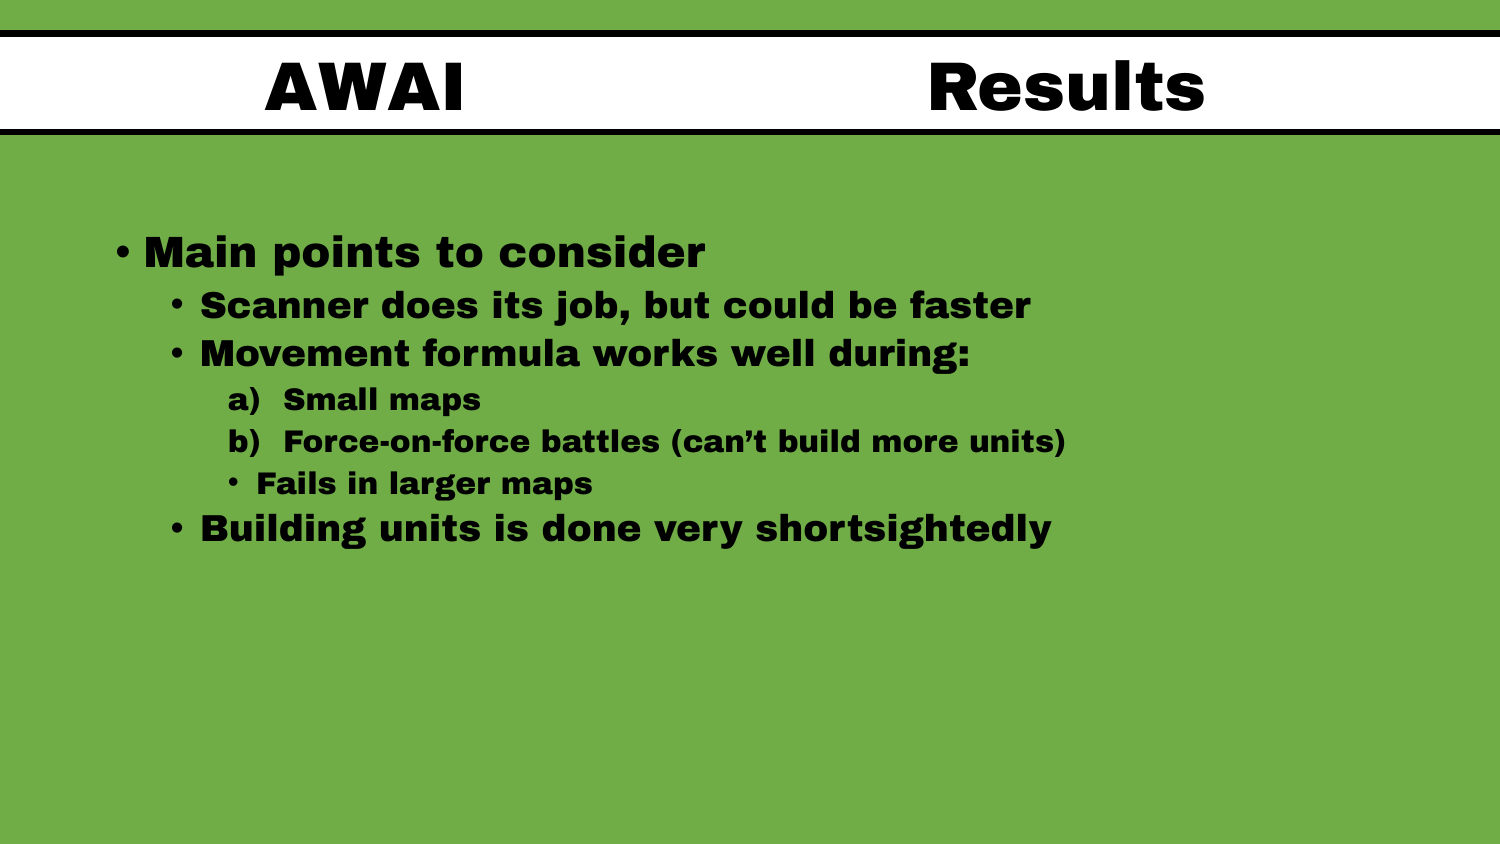

# AWAI
Results
Main points to consider
Scanner does its job, but could be faster
Movement formula works well during:
Small maps
Force-on-force battles (can’t build more units)
Fails in larger maps
Building units is done very shortsightedly